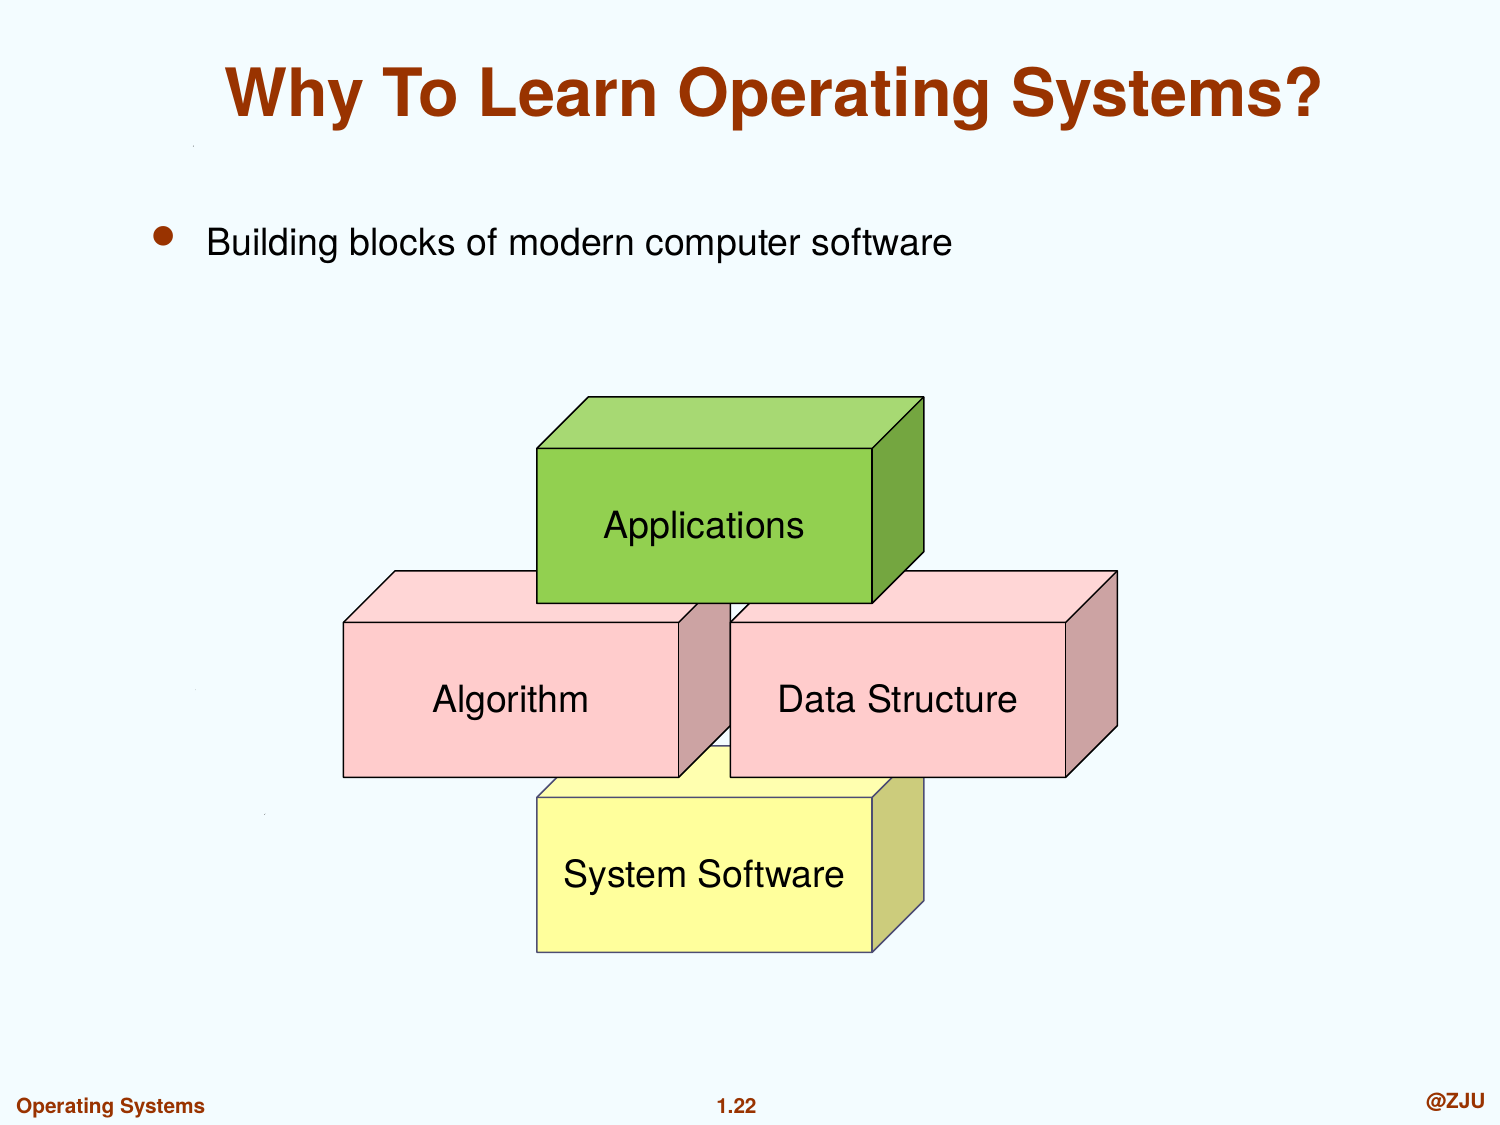

# Why To Learn Operating Systems?
Building blocks of modern computer software

Applications

Algorithm

Data Structure

System Software